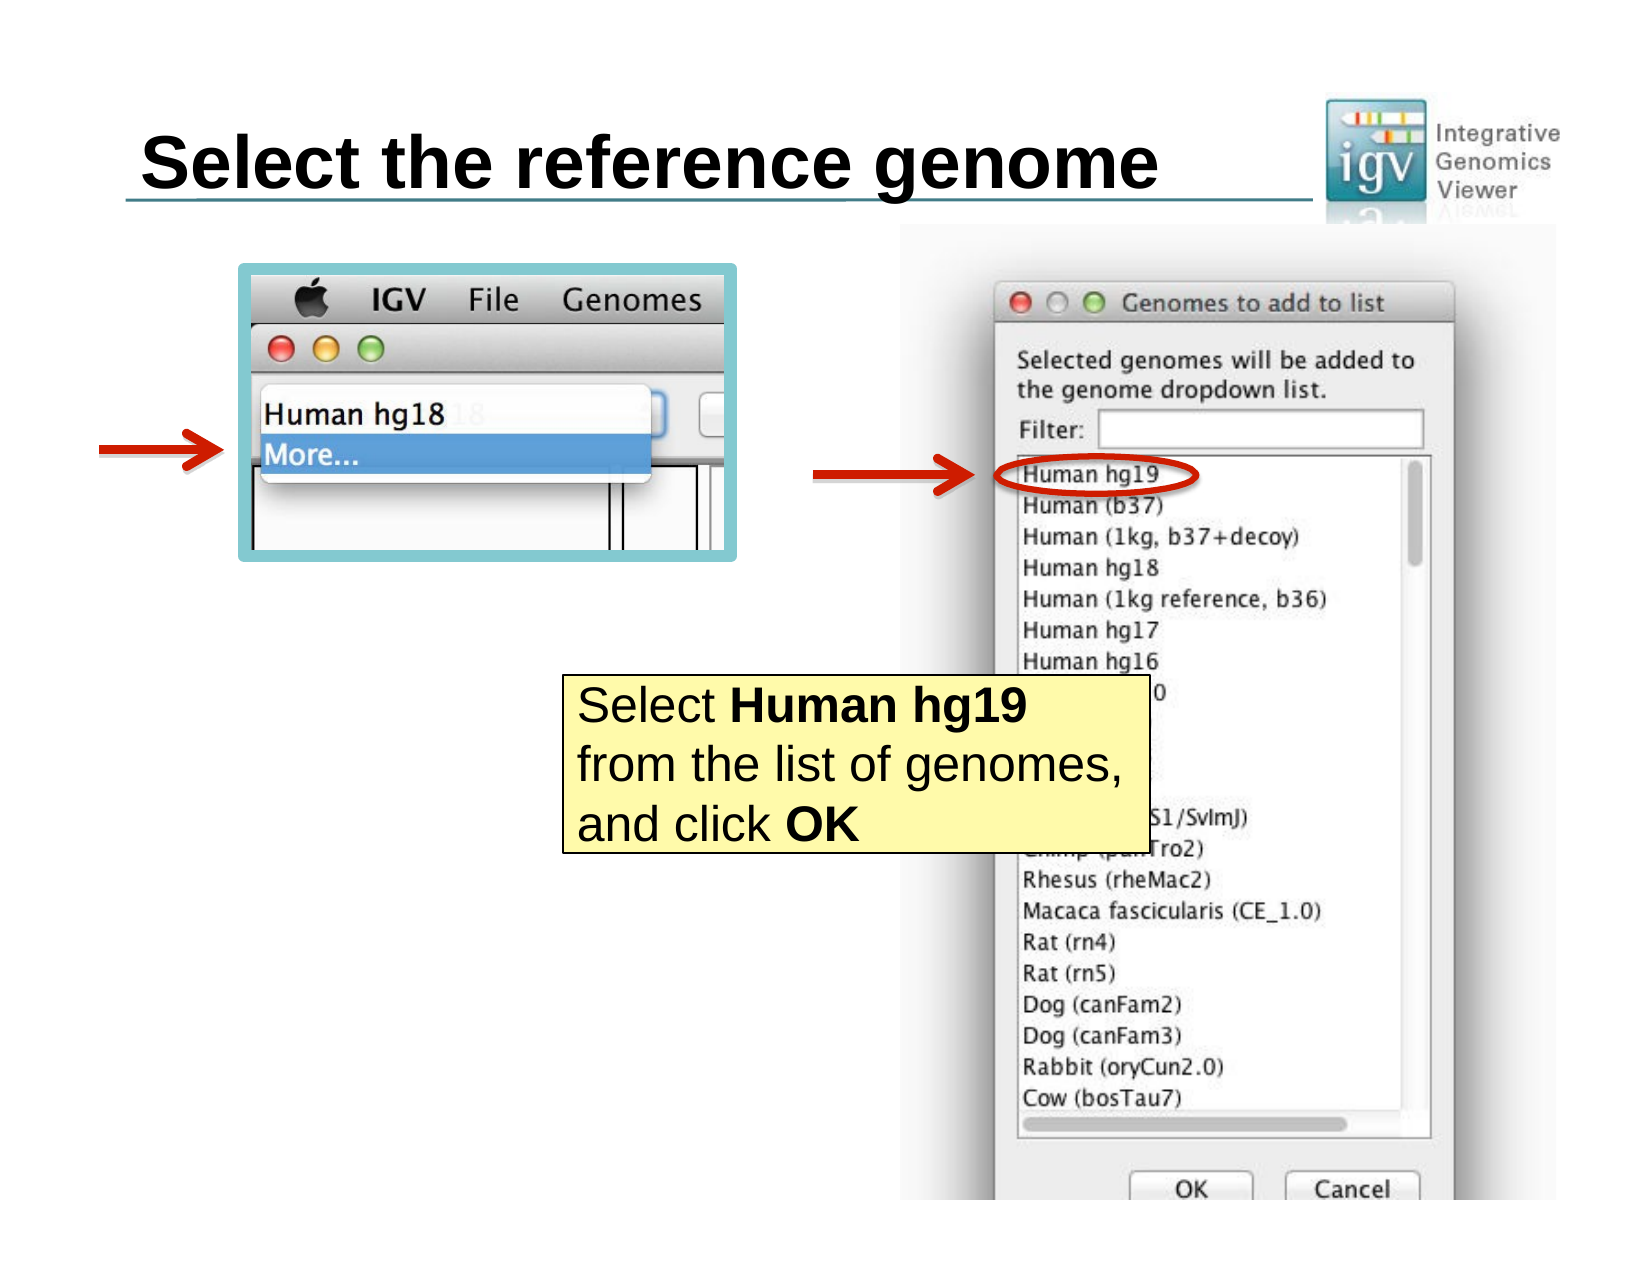

# Select the reference genome

Select Human hg19 from the list of genomes, and click OK